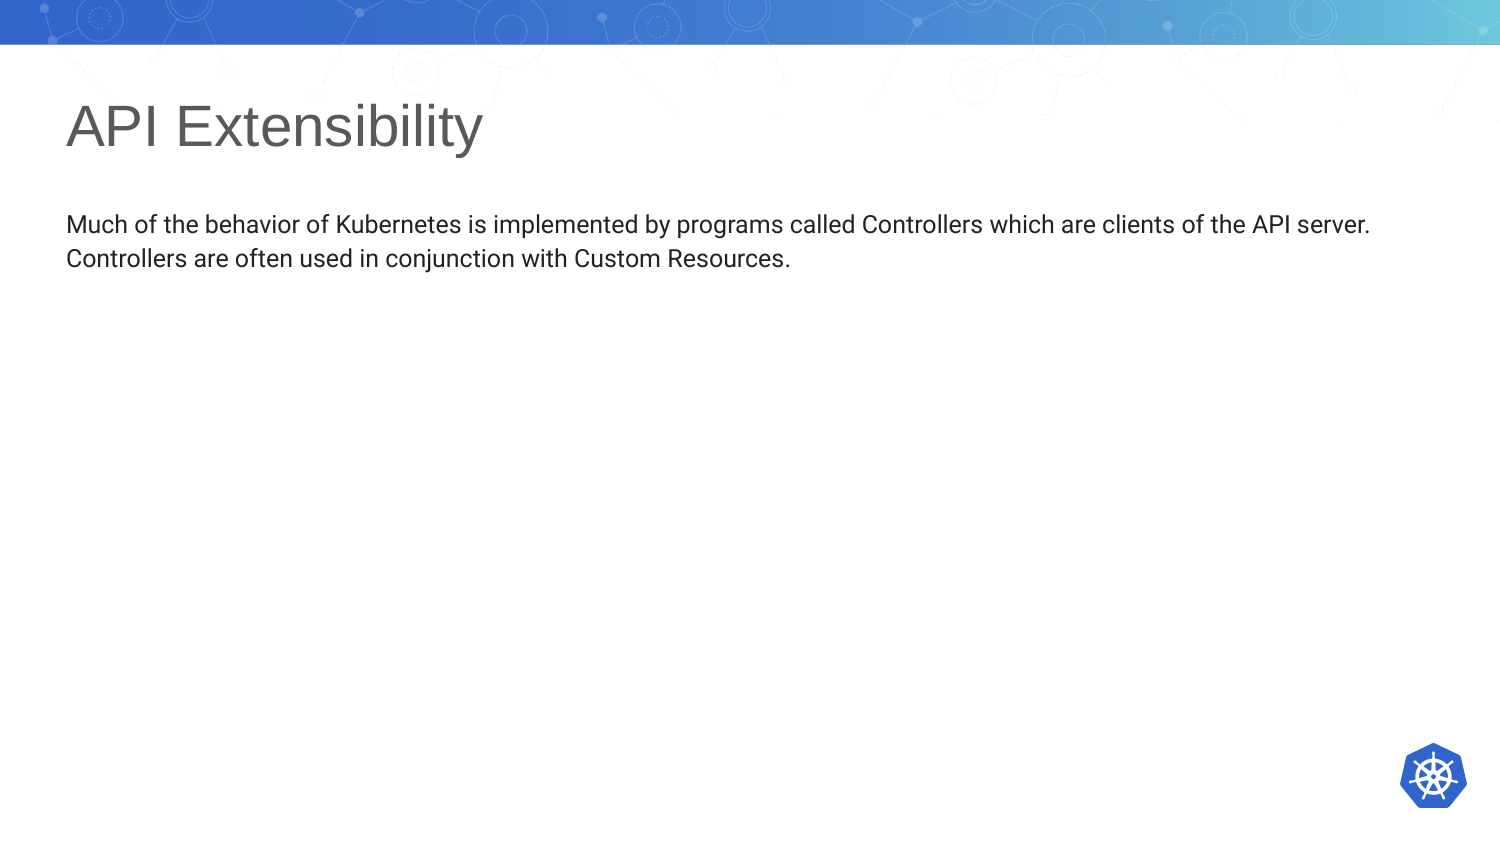

# API Extensibility
Much of the behavior of Kubernetes is implemented by programs called Controllers which are clients of the API server. Controllers are often used in conjunction with Custom Resources.